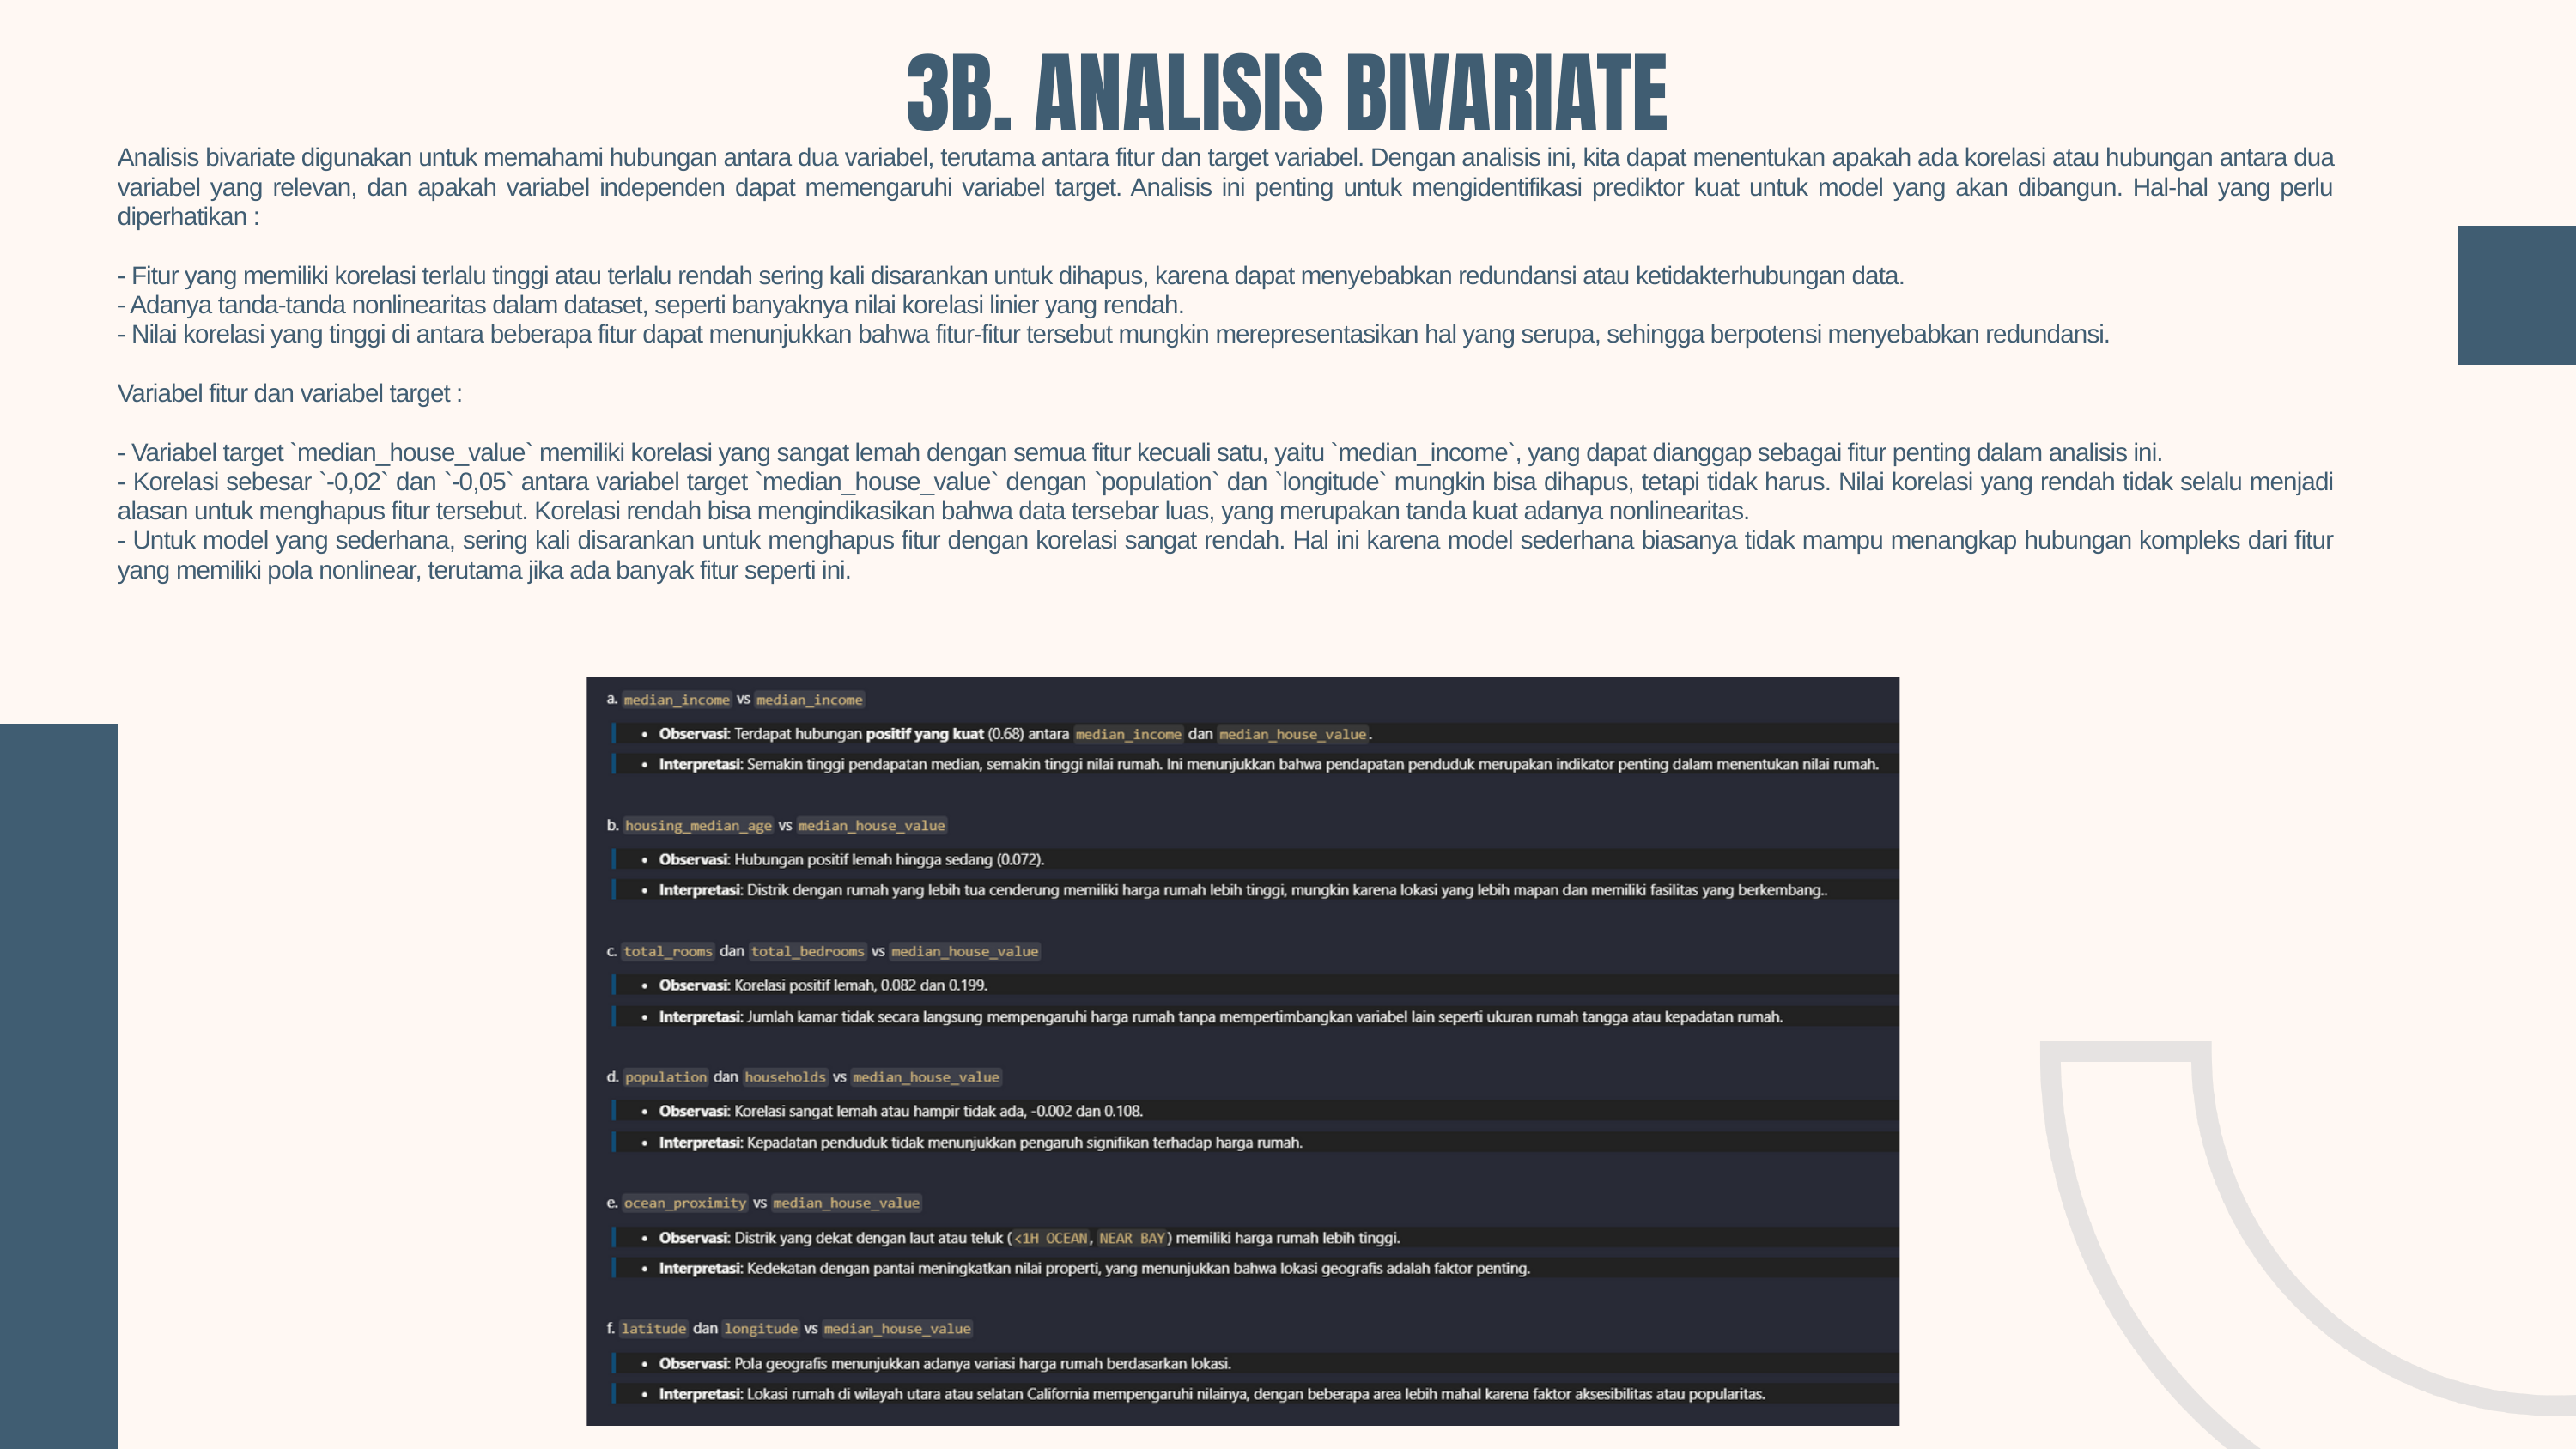

3B. ANALISIS BIVARIATE
Analisis bivariate digunakan untuk memahami hubungan antara dua variabel, terutama antara fitur dan target variabel. Dengan analisis ini, kita dapat menentukan apakah ada korelasi atau hubungan antara dua variabel yang relevan, dan apakah variabel independen dapat memengaruhi variabel target. Analisis ini penting untuk mengidentifikasi prediktor kuat untuk model yang akan dibangun. Hal-hal yang perlu diperhatikan :

- Fitur yang memiliki korelasi terlalu tinggi atau terlalu rendah sering kali disarankan untuk dihapus, karena dapat menyebabkan redundansi atau ketidakterhubungan data.
- Adanya tanda-tanda nonlinearitas dalam dataset, seperti banyaknya nilai korelasi linier yang rendah.
- Nilai korelasi yang tinggi di antara beberapa fitur dapat menunjukkan bahwa fitur-fitur tersebut mungkin merepresentasikan hal yang serupa, sehingga berpotensi menyebabkan redundansi.

Variabel fitur dan variabel target :

- Variabel target `median_house_value` memiliki korelasi yang sangat lemah dengan semua fitur kecuali satu, yaitu `median_income`, yang dapat dianggap sebagai fitur penting dalam analisis ini.
- Korelasi sebesar `-0,02` dan `-0,05` antara variabel target `median_house_value` dengan `population` dan `longitude` mungkin bisa dihapus, tetapi tidak harus. Nilai korelasi yang rendah tidak selalu menjadi alasan untuk menghapus fitur tersebut. Korelasi rendah bisa mengindikasikan bahwa data tersebar luas, yang merupakan tanda kuat adanya nonlinearitas.
- Untuk model yang sederhana, sering kali disarankan untuk menghapus fitur dengan korelasi sangat rendah. Hal ini karena model sederhana biasanya tidak mampu menangkap hubungan kompleks dari fitur yang memiliki pola nonlinear, terutama jika ada banyak fitur seperti ini.